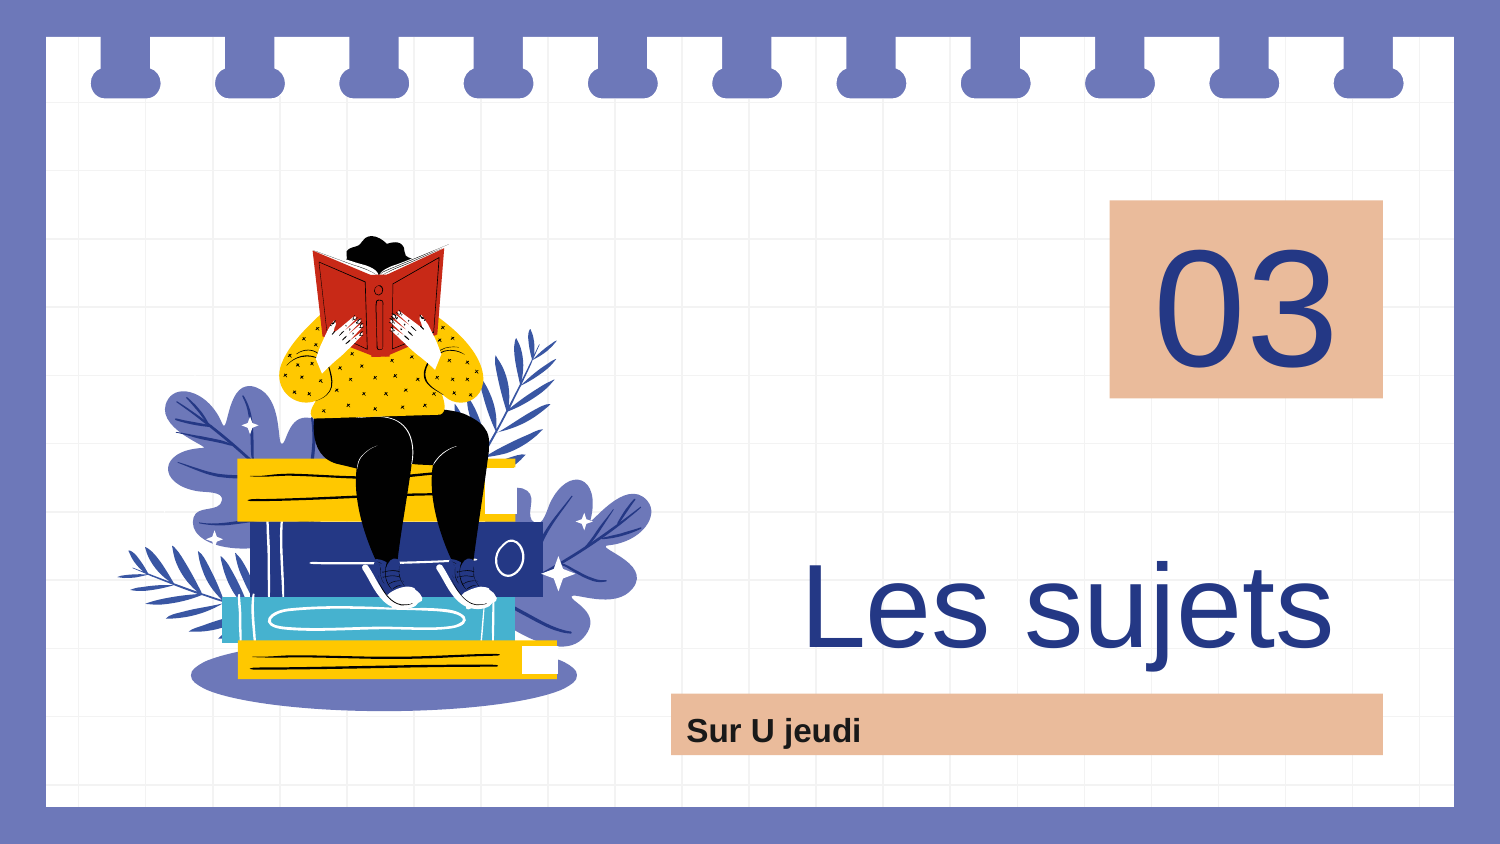

03

# Les sujets
Sur U jeudi